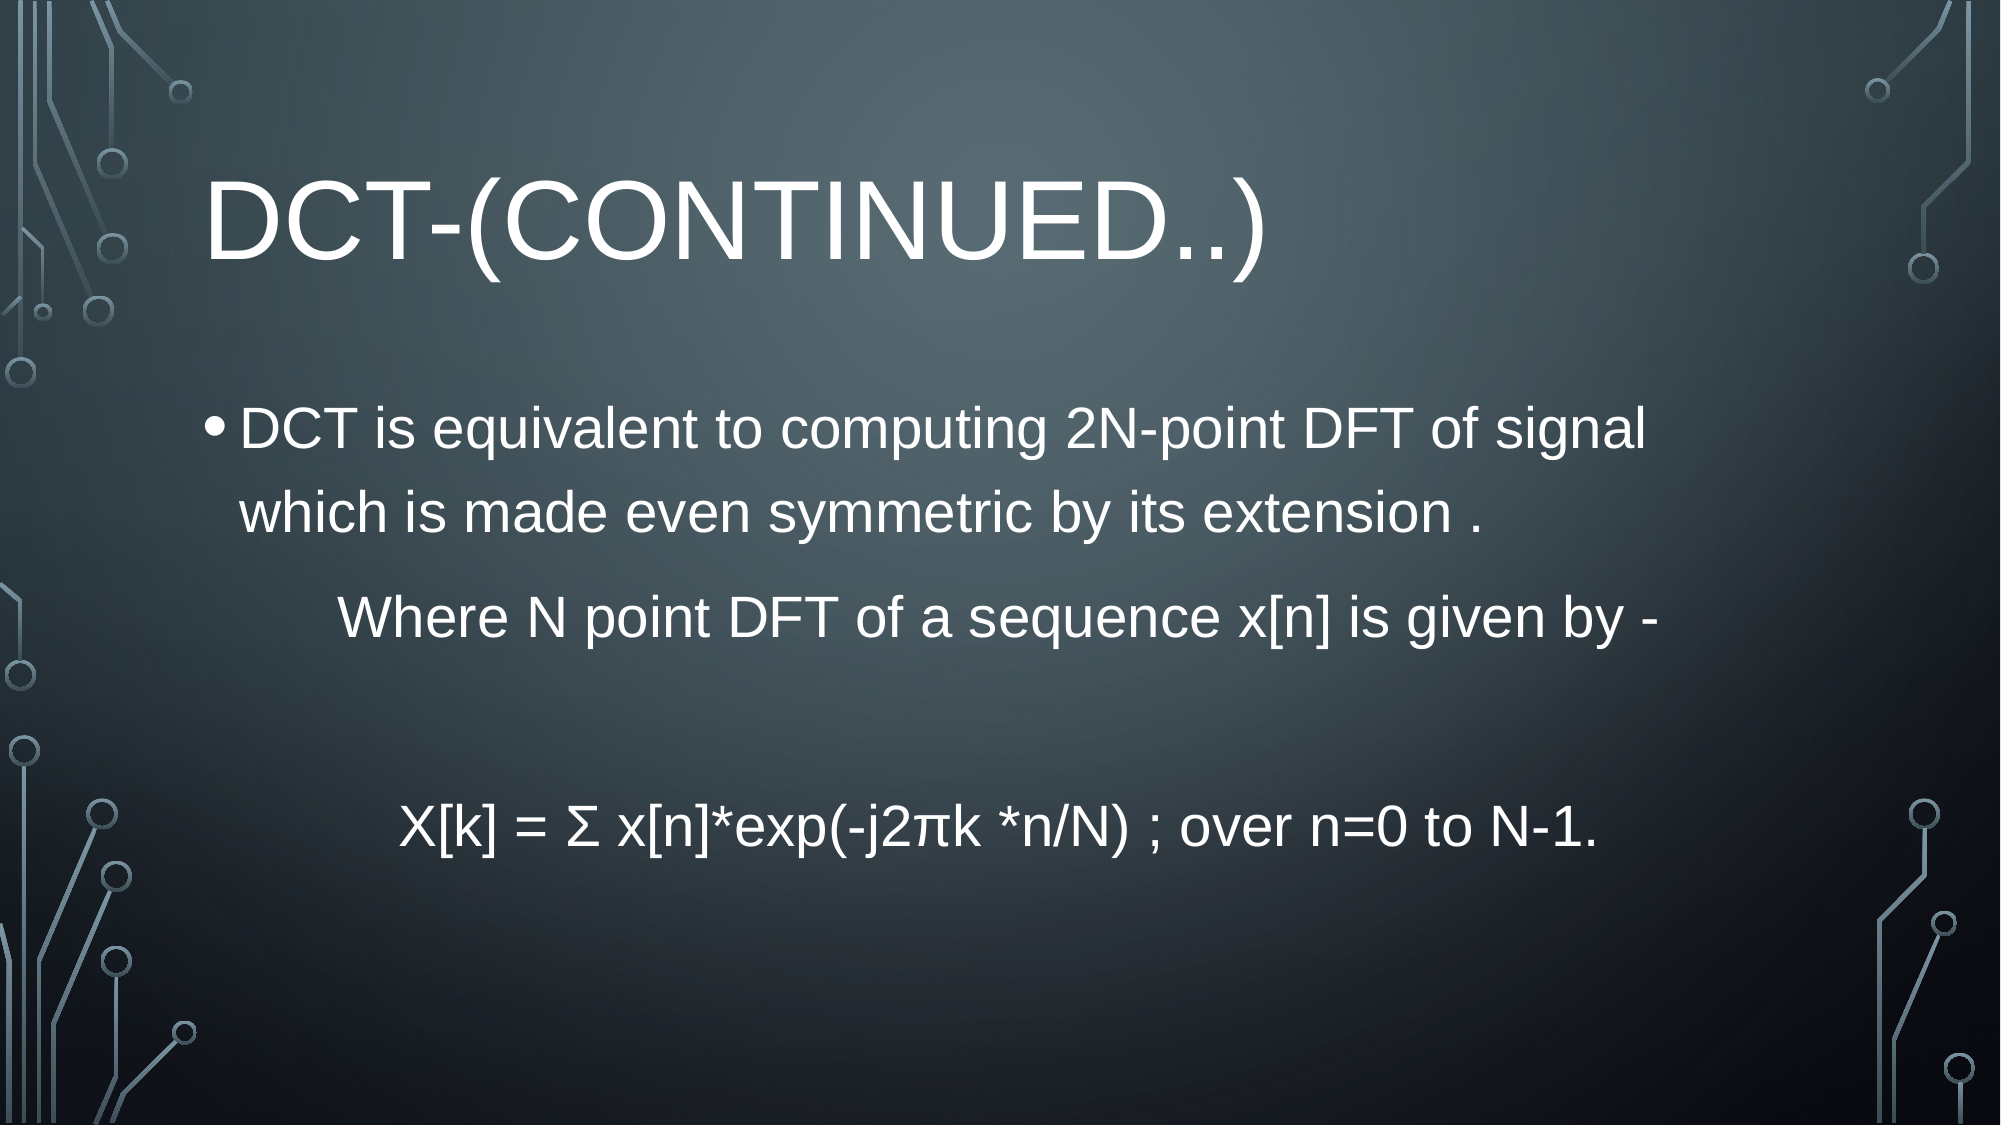

# DCT-(continued..)
DCT is equivalent to computing 2N-point DFT of signal which is made even symmetric by its extension .
Where N point DFT of a sequence x[n] is given by -

X[k] = Σ x[n]*exp(-j2πk *n/N) ; over n=0 to N-1.